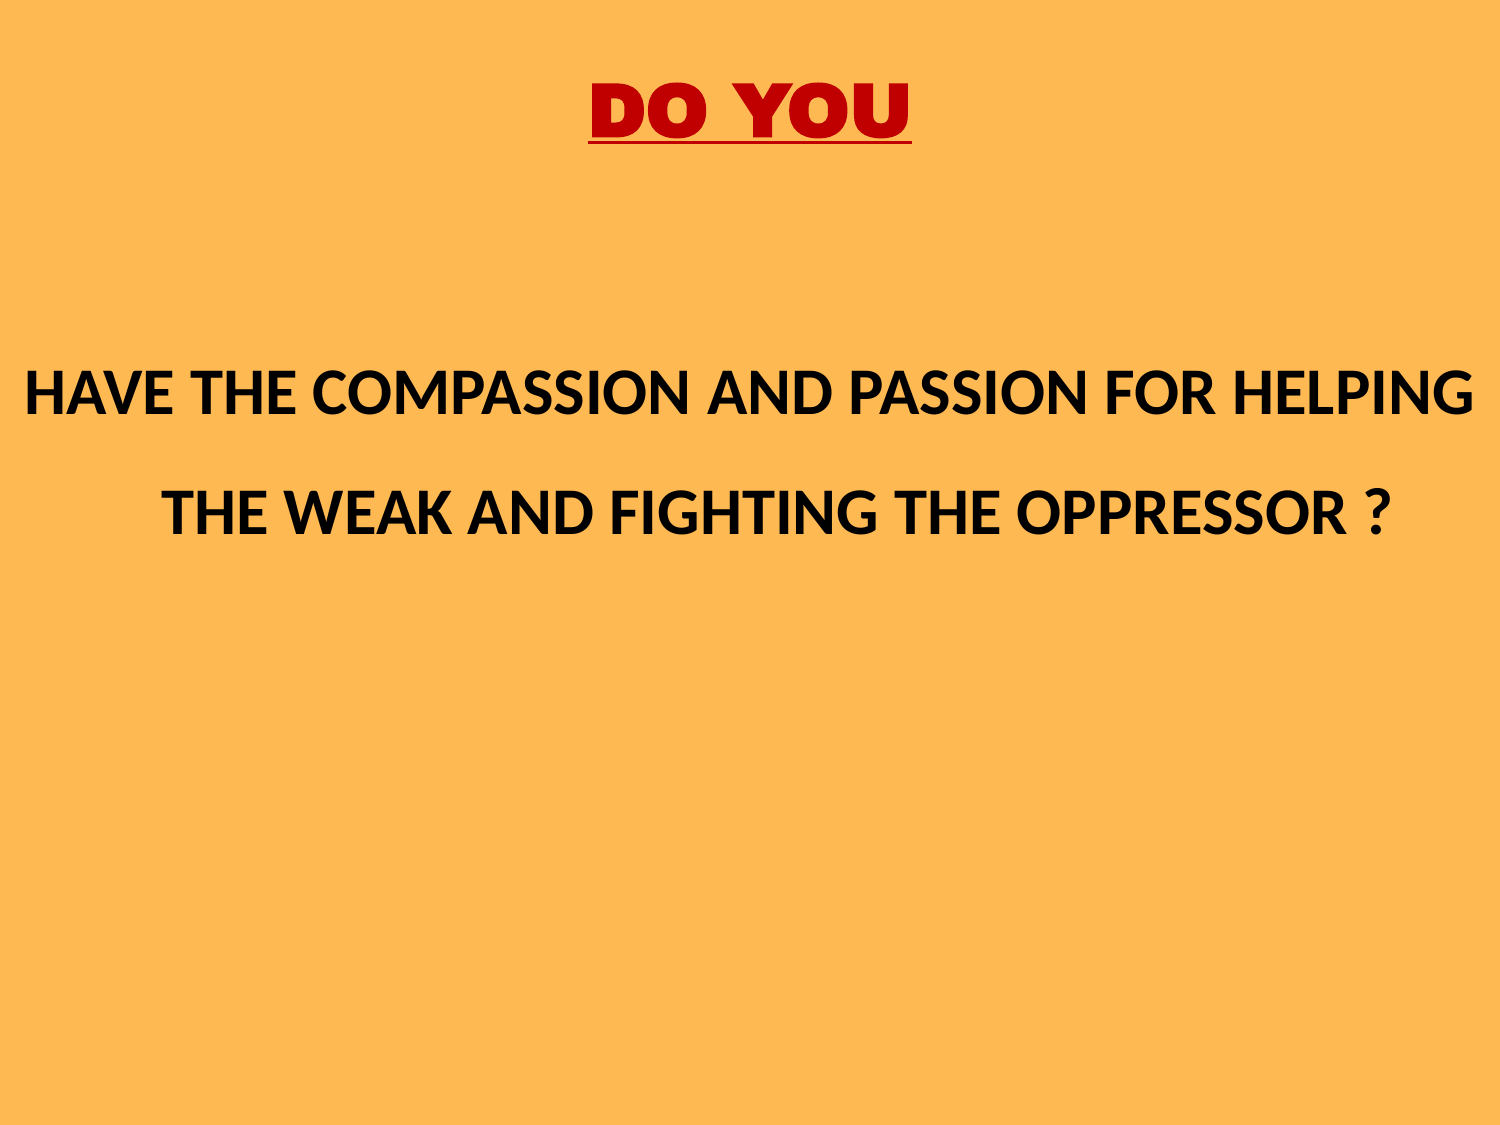

# DO YOU
HAVE THE COMPASSION AND PASSION FOR HELPING THE WEAK AND FIGHTING THE OPPRESSOR ?